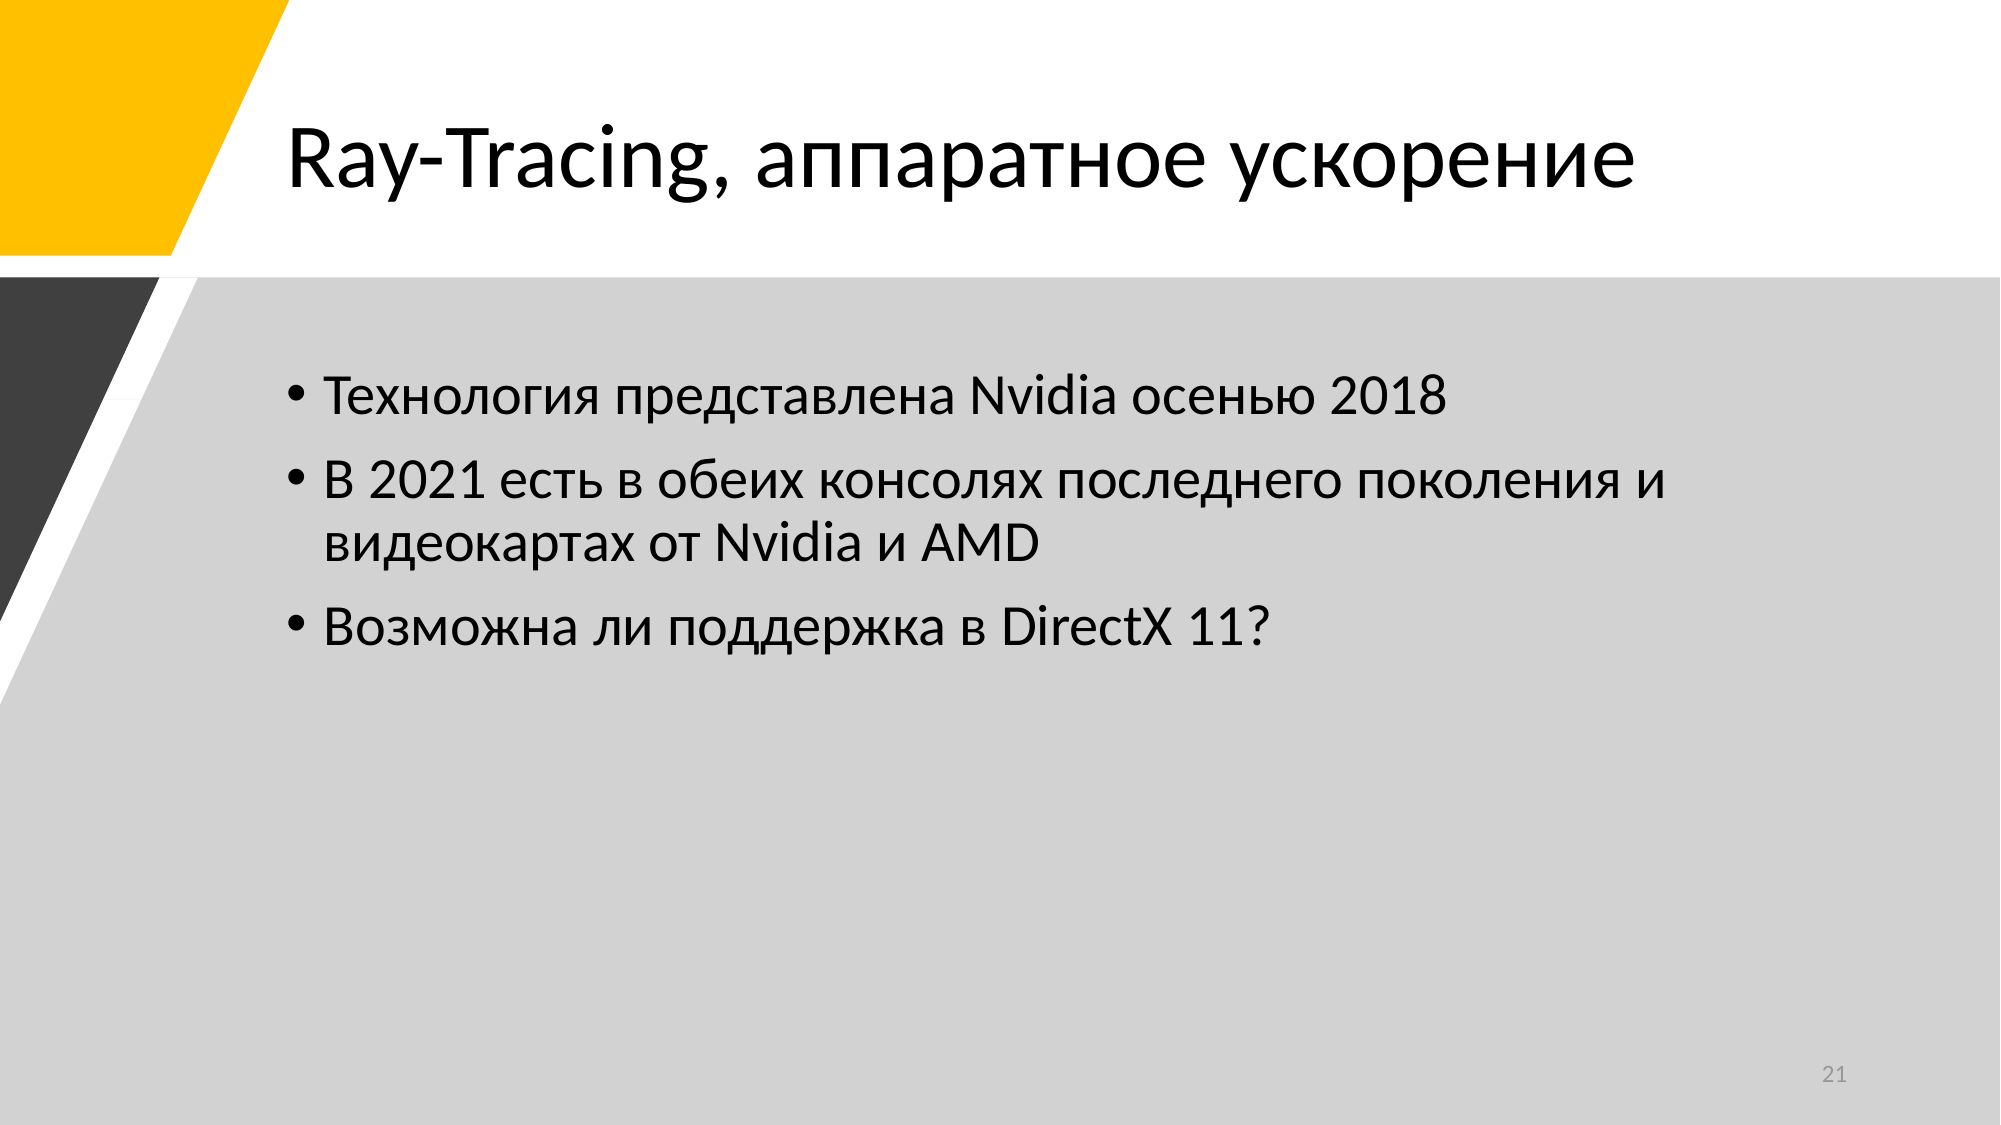

# Ray-Tracing, аппаратное ускорение

Технология представлена Nvidia осенью 2018
В 2021 есть в обеих консолях последнего поколения и видеокартах от Nvidia и AMD
Возможна ли поддержка в DirectX 11?
21